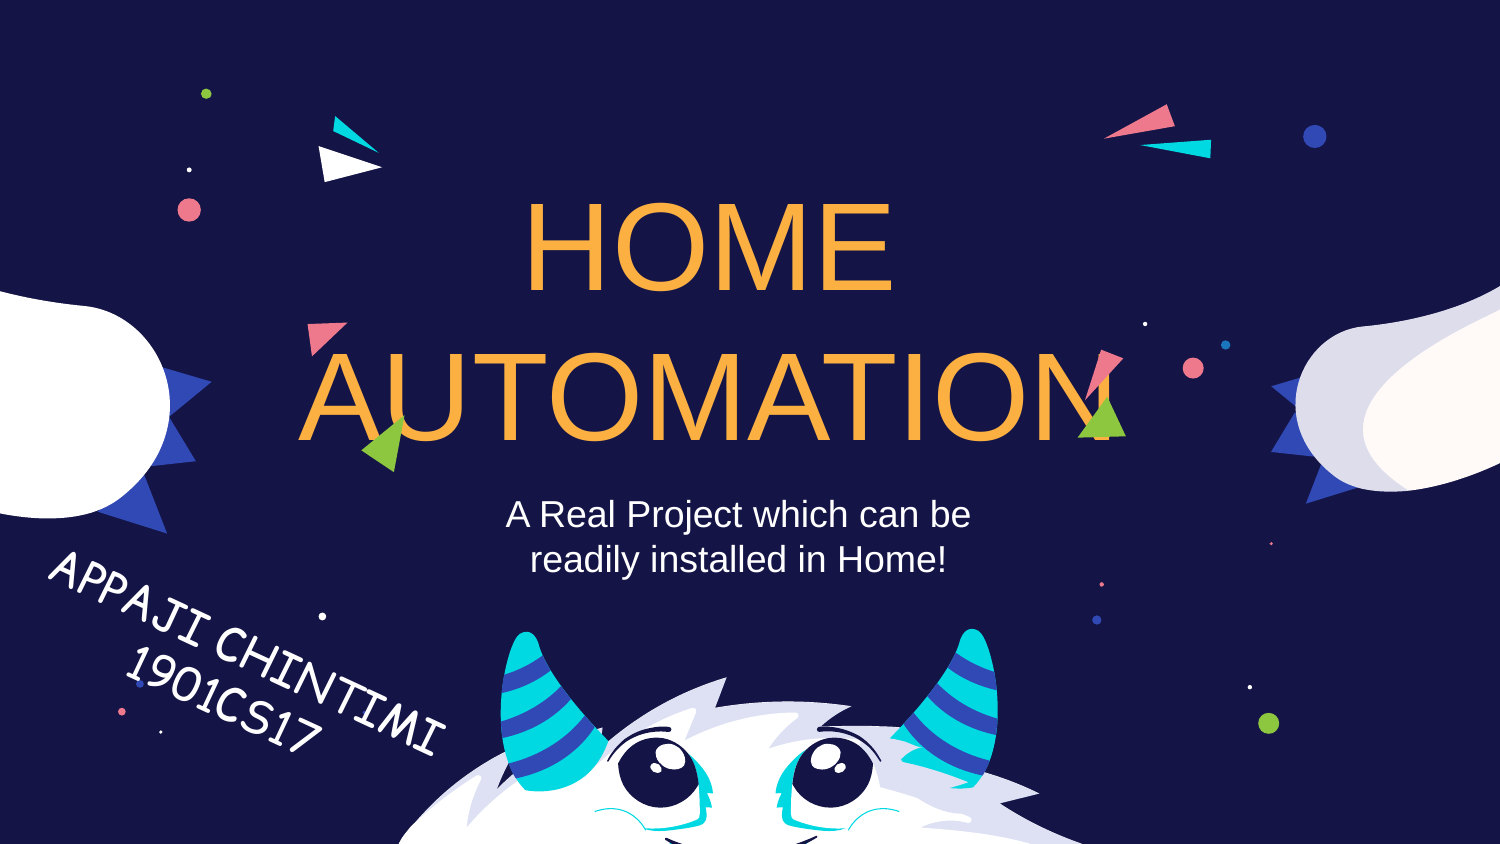

# HOME AUTOMATION

A Real Project which can be readily installed in Home!

APPAJI CHINTIMI
1901CS17